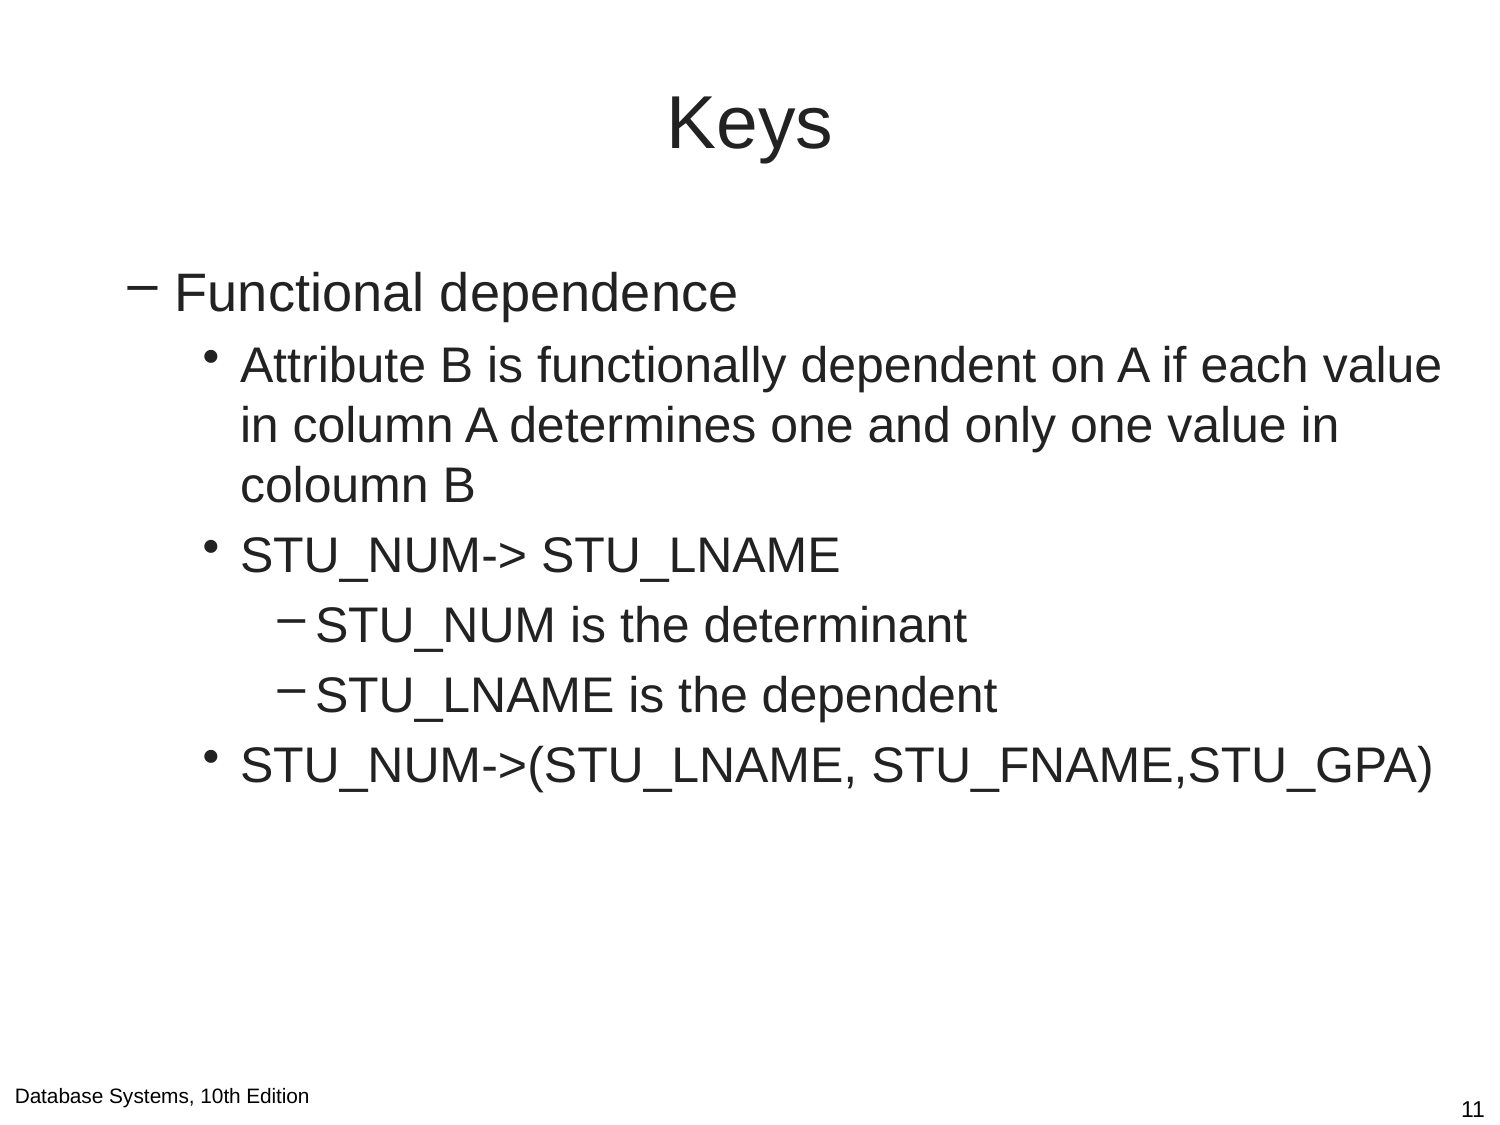

# Keys
Functional dependence
Attribute B is functionally dependent on A if each value in column A determines one and only one value in coloumn B
STU_NUM-> STU_LNAME
STU_NUM is the determinant
STU_LNAME is the dependent
STU_NUM->(STU_LNAME, STU_FNAME,STU_GPA)
11